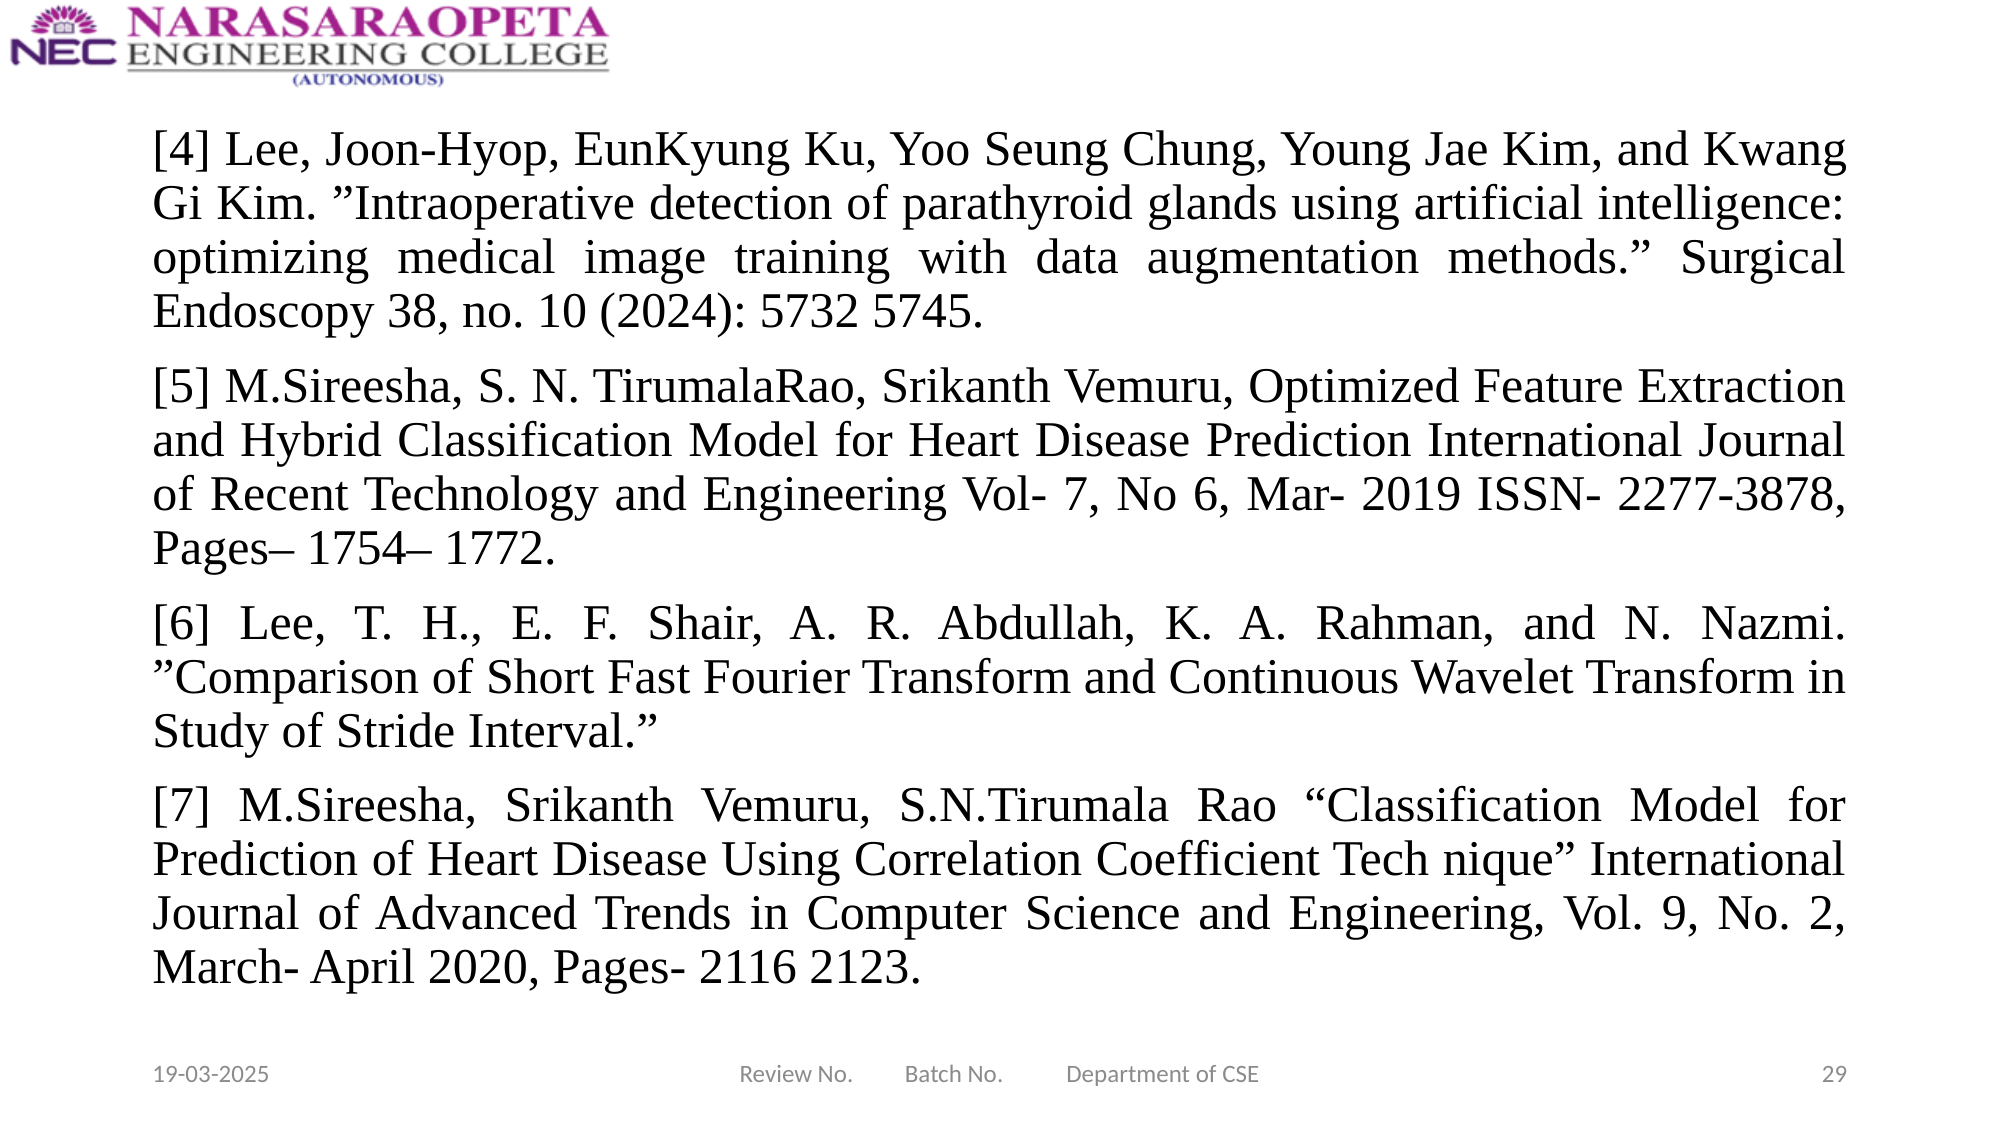

[4] Lee, Joon-Hyop, EunKyung Ku, Yoo Seung Chung, Young Jae Kim, and Kwang Gi Kim. ”Intraoperative detection of parathyroid glands using artificial intelligence: optimizing medical image training with data augmentation methods.” Surgical Endoscopy 38, no. 10 (2024): 5732 5745.
[5] M.Sireesha, S. N. TirumalaRao, Srikanth Vemuru, Optimized Feature Extraction and Hybrid Classification Model for Heart Disease Prediction International Journal of Recent Technology and Engineering Vol- 7, No 6, Mar- 2019 ISSN- 2277-3878, Pages– 1754– 1772.
[6] Lee, T. H., E. F. Shair, A. R. Abdullah, K. A. Rahman, and N. Nazmi. ”Comparison of Short Fast Fourier Transform and Continuous Wavelet Transform in Study of Stride Interval.”
[7] M.Sireesha, Srikanth Vemuru, S.N.Tirumala Rao “Classification Model for Prediction of Heart Disease Using Correlation Coefficient Tech nique” International Journal of Advanced Trends in Computer Science and Engineering, Vol. 9, No. 2, March- April 2020, Pages- 2116 2123.

19-03-2025
Review No.         Batch No.           Department of CSE
29